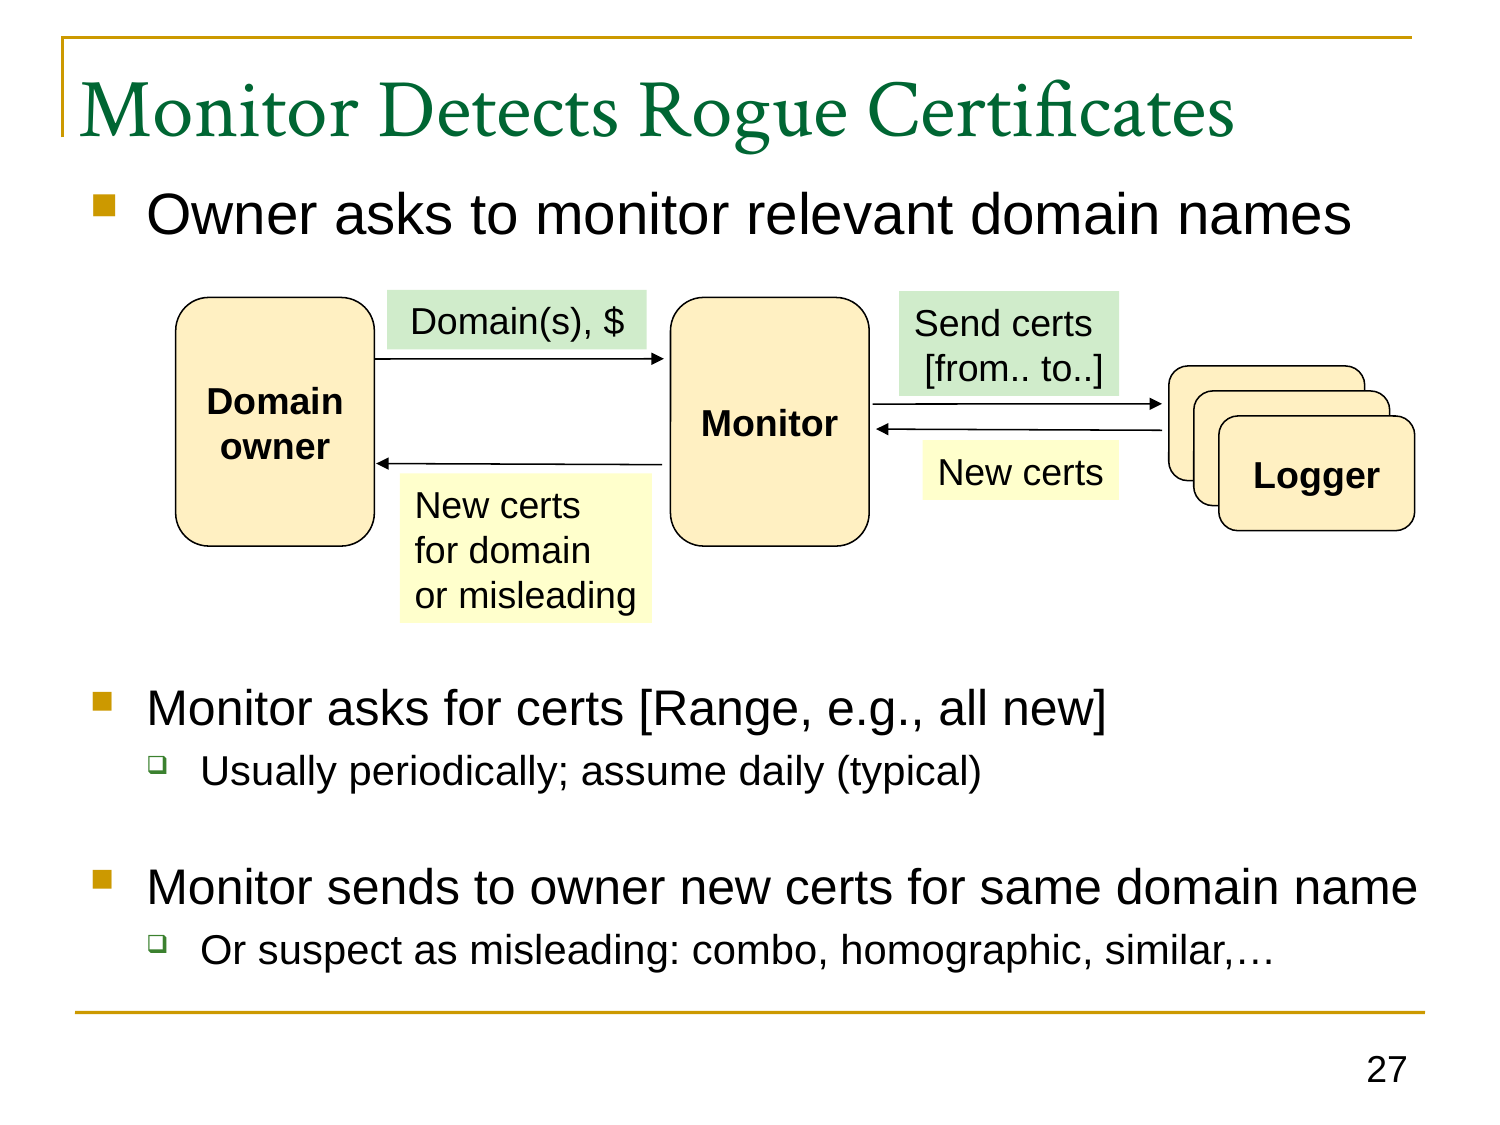

# Monitor Detects Rogue Certificates
Owner asks to monitor relevant domain names
Monitor asks for certs [Range, e.g., all new]
Usually periodically; assume daily (typical)
Monitor sends to owner new certs for same domain name
Or suspect as misleading: combo, homographic, similar,…
Domain(s), $
Send certs
 [from.. to..]
Domain
owner
Monitor
Logger
Logger
Logger
New certs
New certs
for domain
or misleading
27